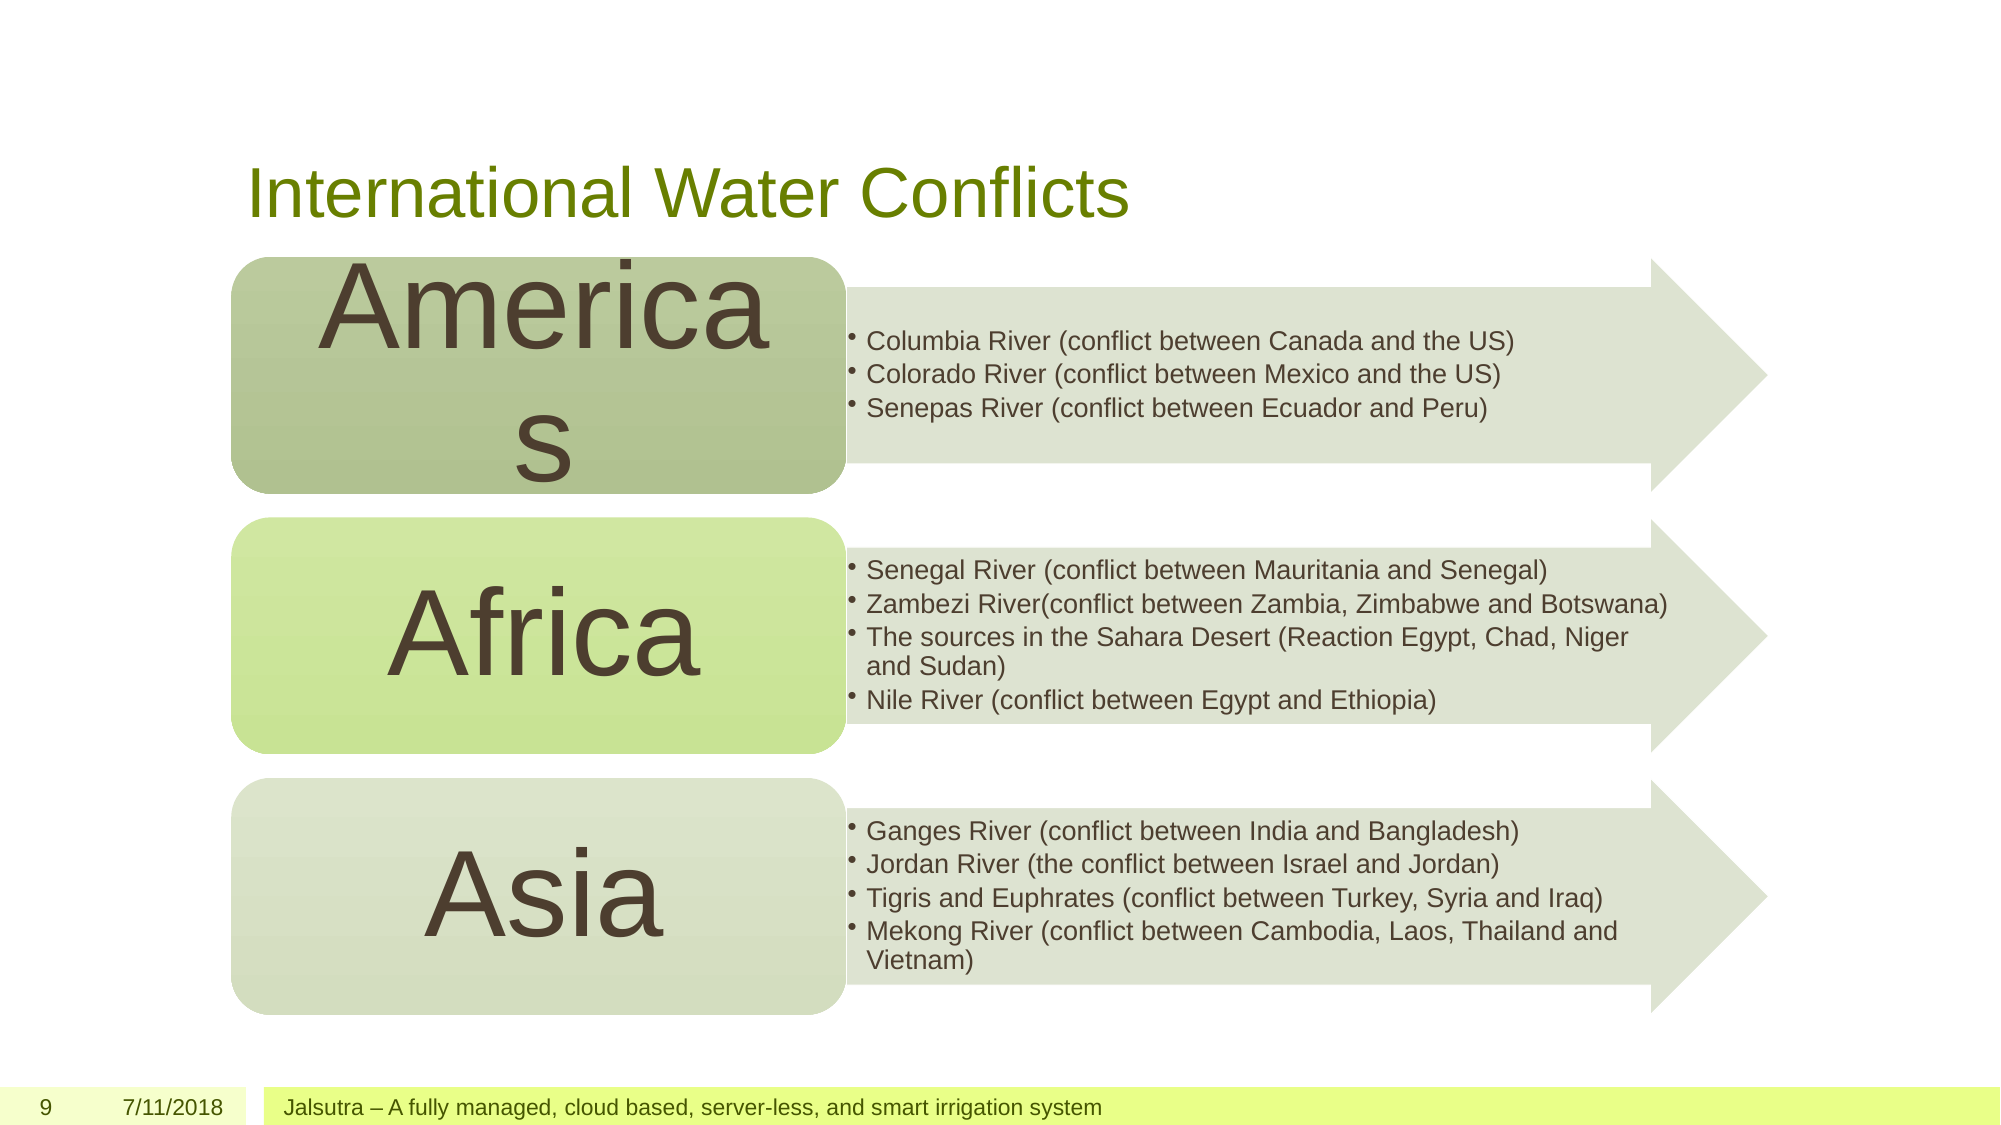

# International Water Conflicts
Columbia River (conflict between Canada and the US)
Colorado River (conflict between Mexico and the US)
Senepas River (conflict between Ecuador and Peru)
Americas
Senegal River (conflict between Mauritania and Senegal)
Zambezi River(conflict between Zambia, Zimbabwe and Botswana)
The sources in the Sahara Desert (Reaction Egypt, Chad, Niger and Sudan)
Nile River (conflict between Egypt and Ethiopia)
Africa
Ganges River (conflict between India and Bangladesh)
Jordan River (the conflict between Israel and Jordan)
Tigris and Euphrates (conflict between Turkey, Syria and Iraq)
Mekong River (conflict between Cambodia, Laos, Thailand and Vietnam)
Asia
9
7/11/2018
Jalsutra – A fully managed, cloud based, server-less, and smart irrigation system